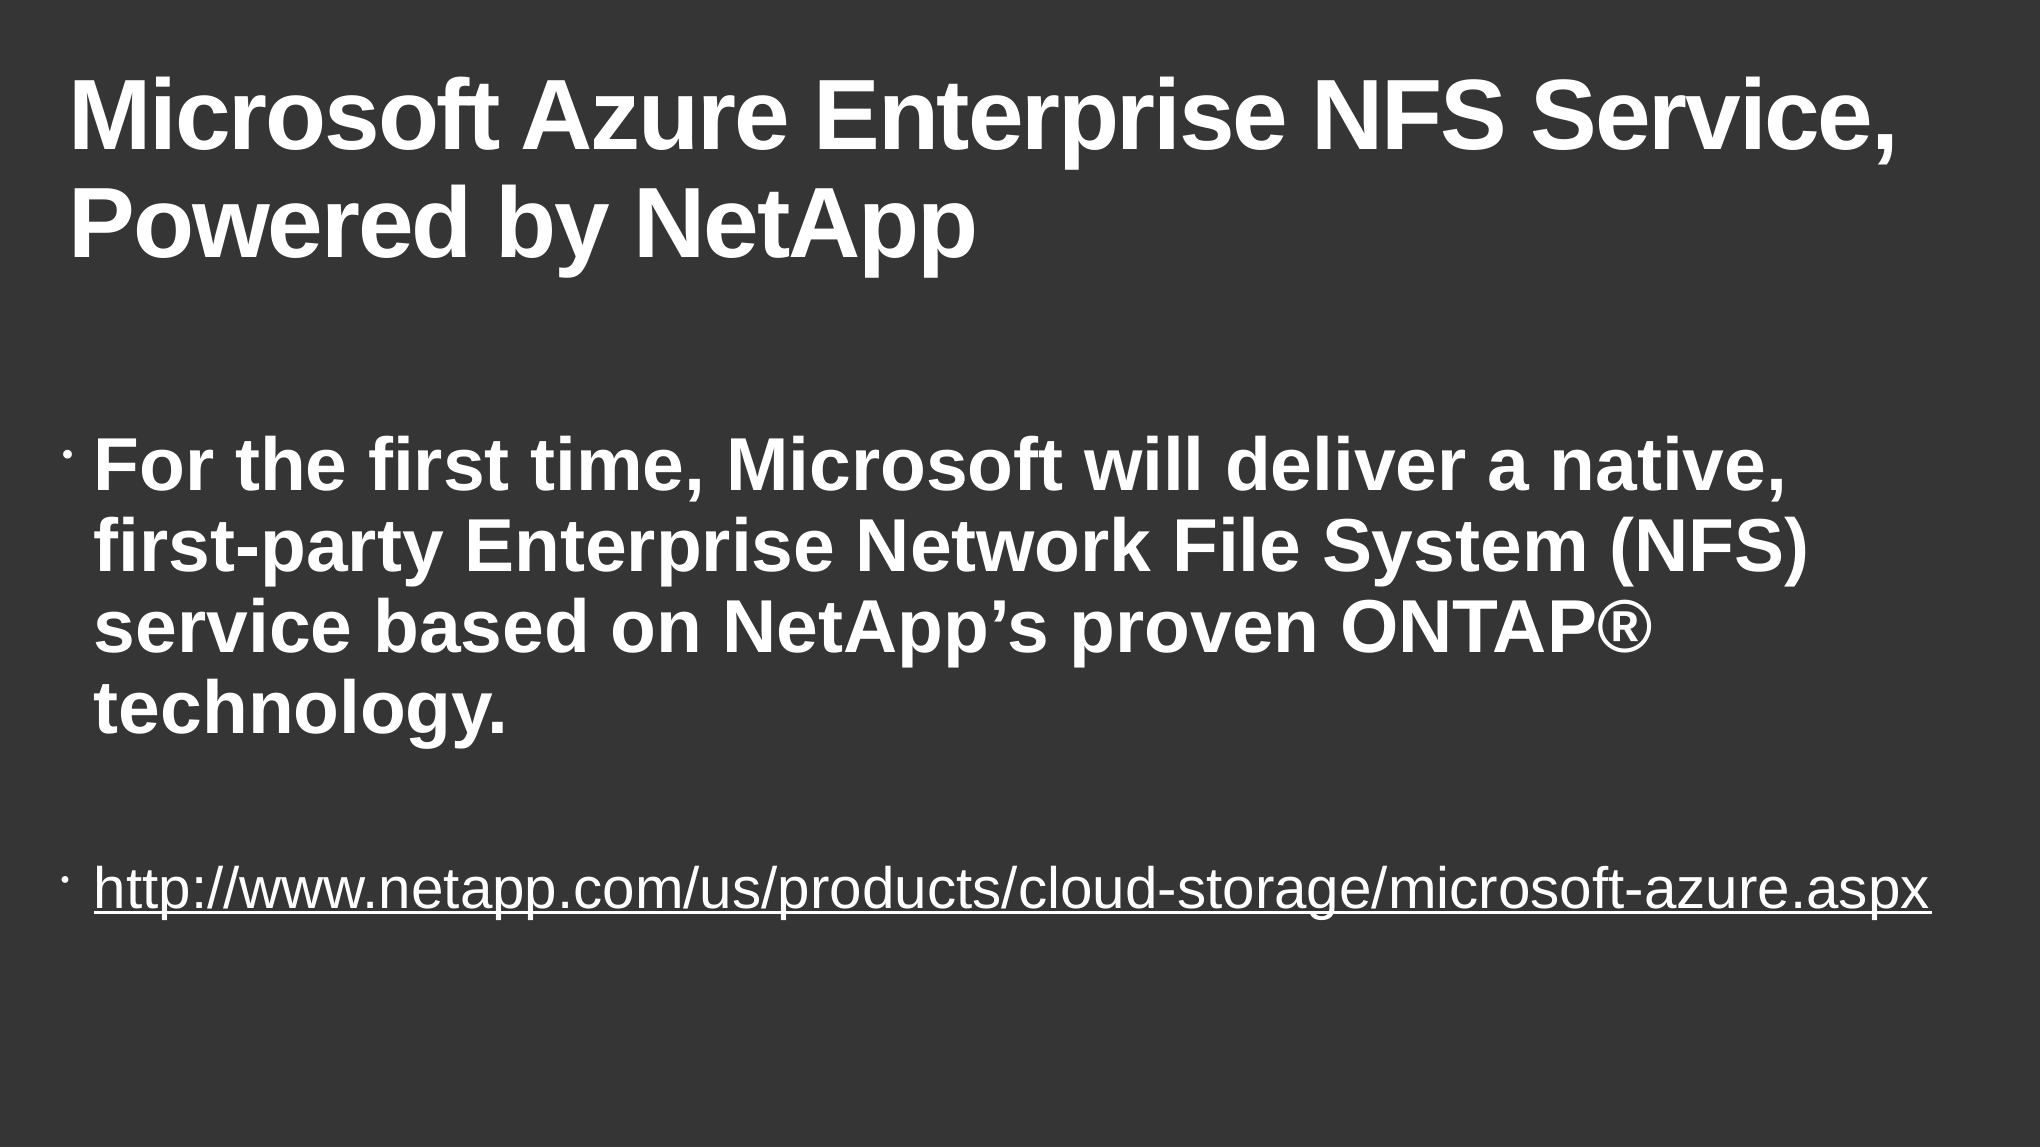

# Microsoft Azure Enterprise NFS Service, Powered by NetApp
For the first time, Microsoft will deliver a native, first-party Enterprise Network File System (NFS) service based on NetApp’s proven ONTAP® technology.

http://www.netapp.com/us/products/cloud-storage/microsoft-azure.aspx